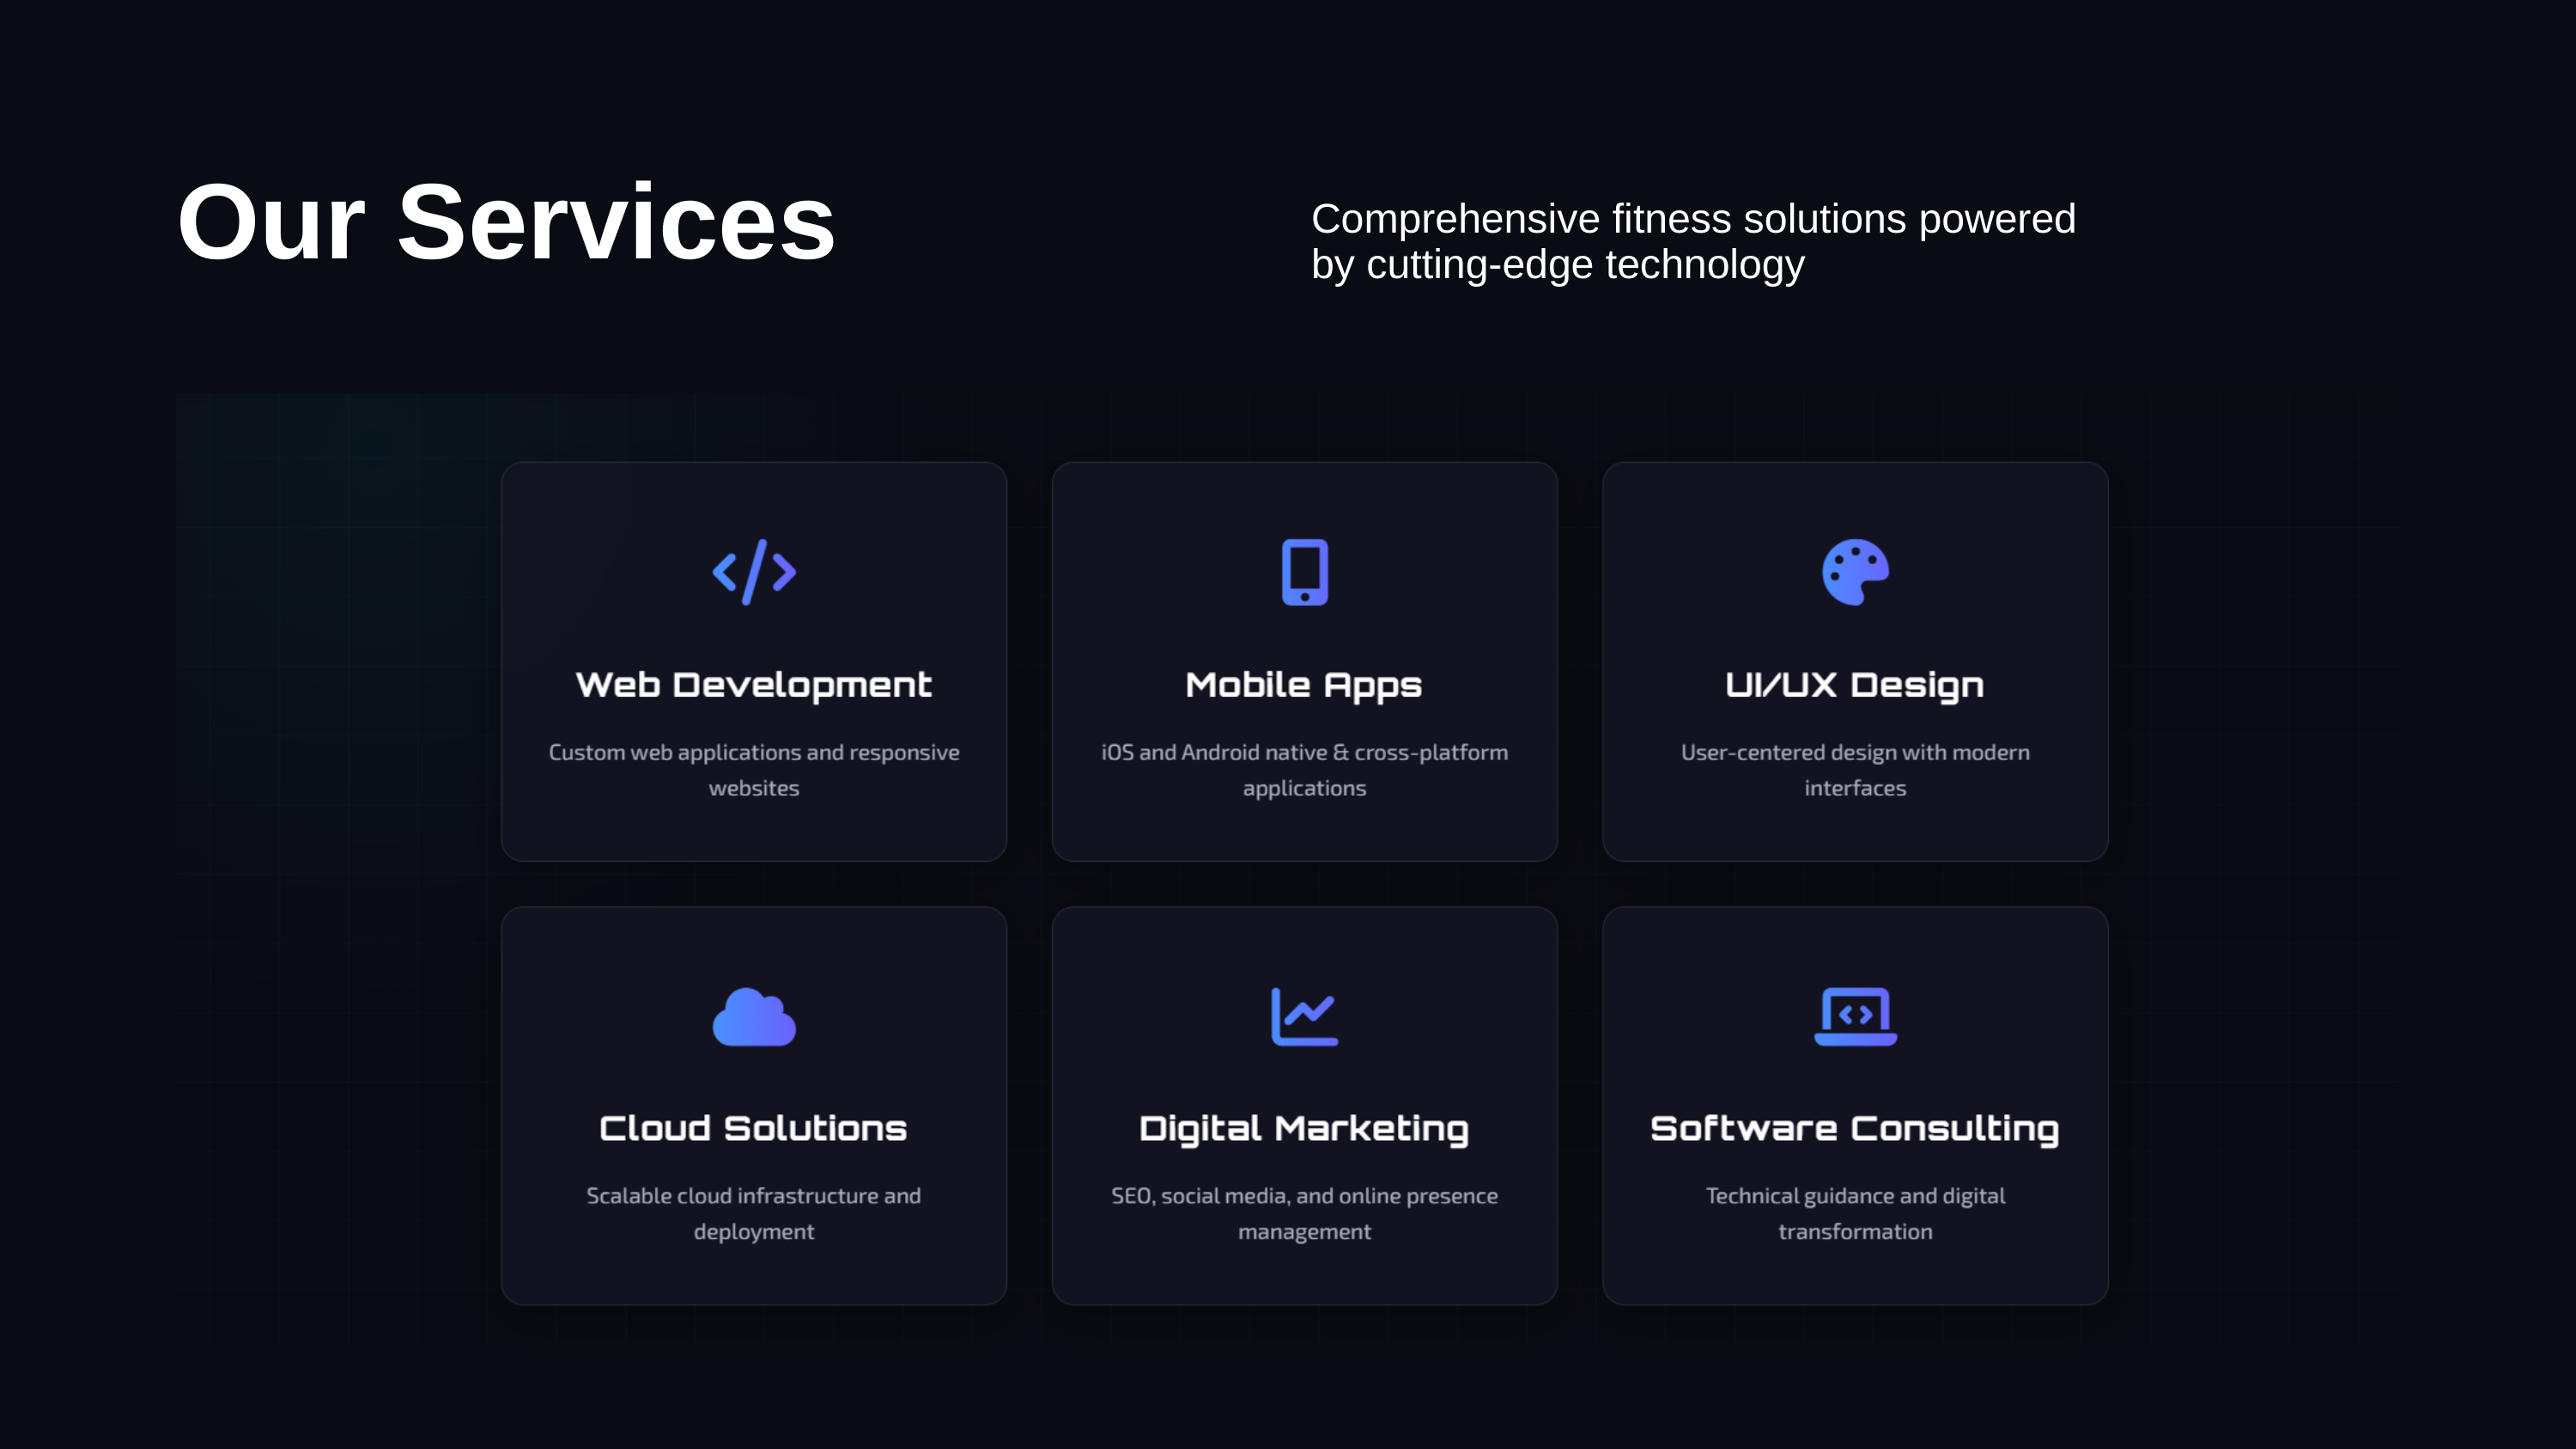

Our Services
Comprehensive fitness solutions powered by cutting-edge technology